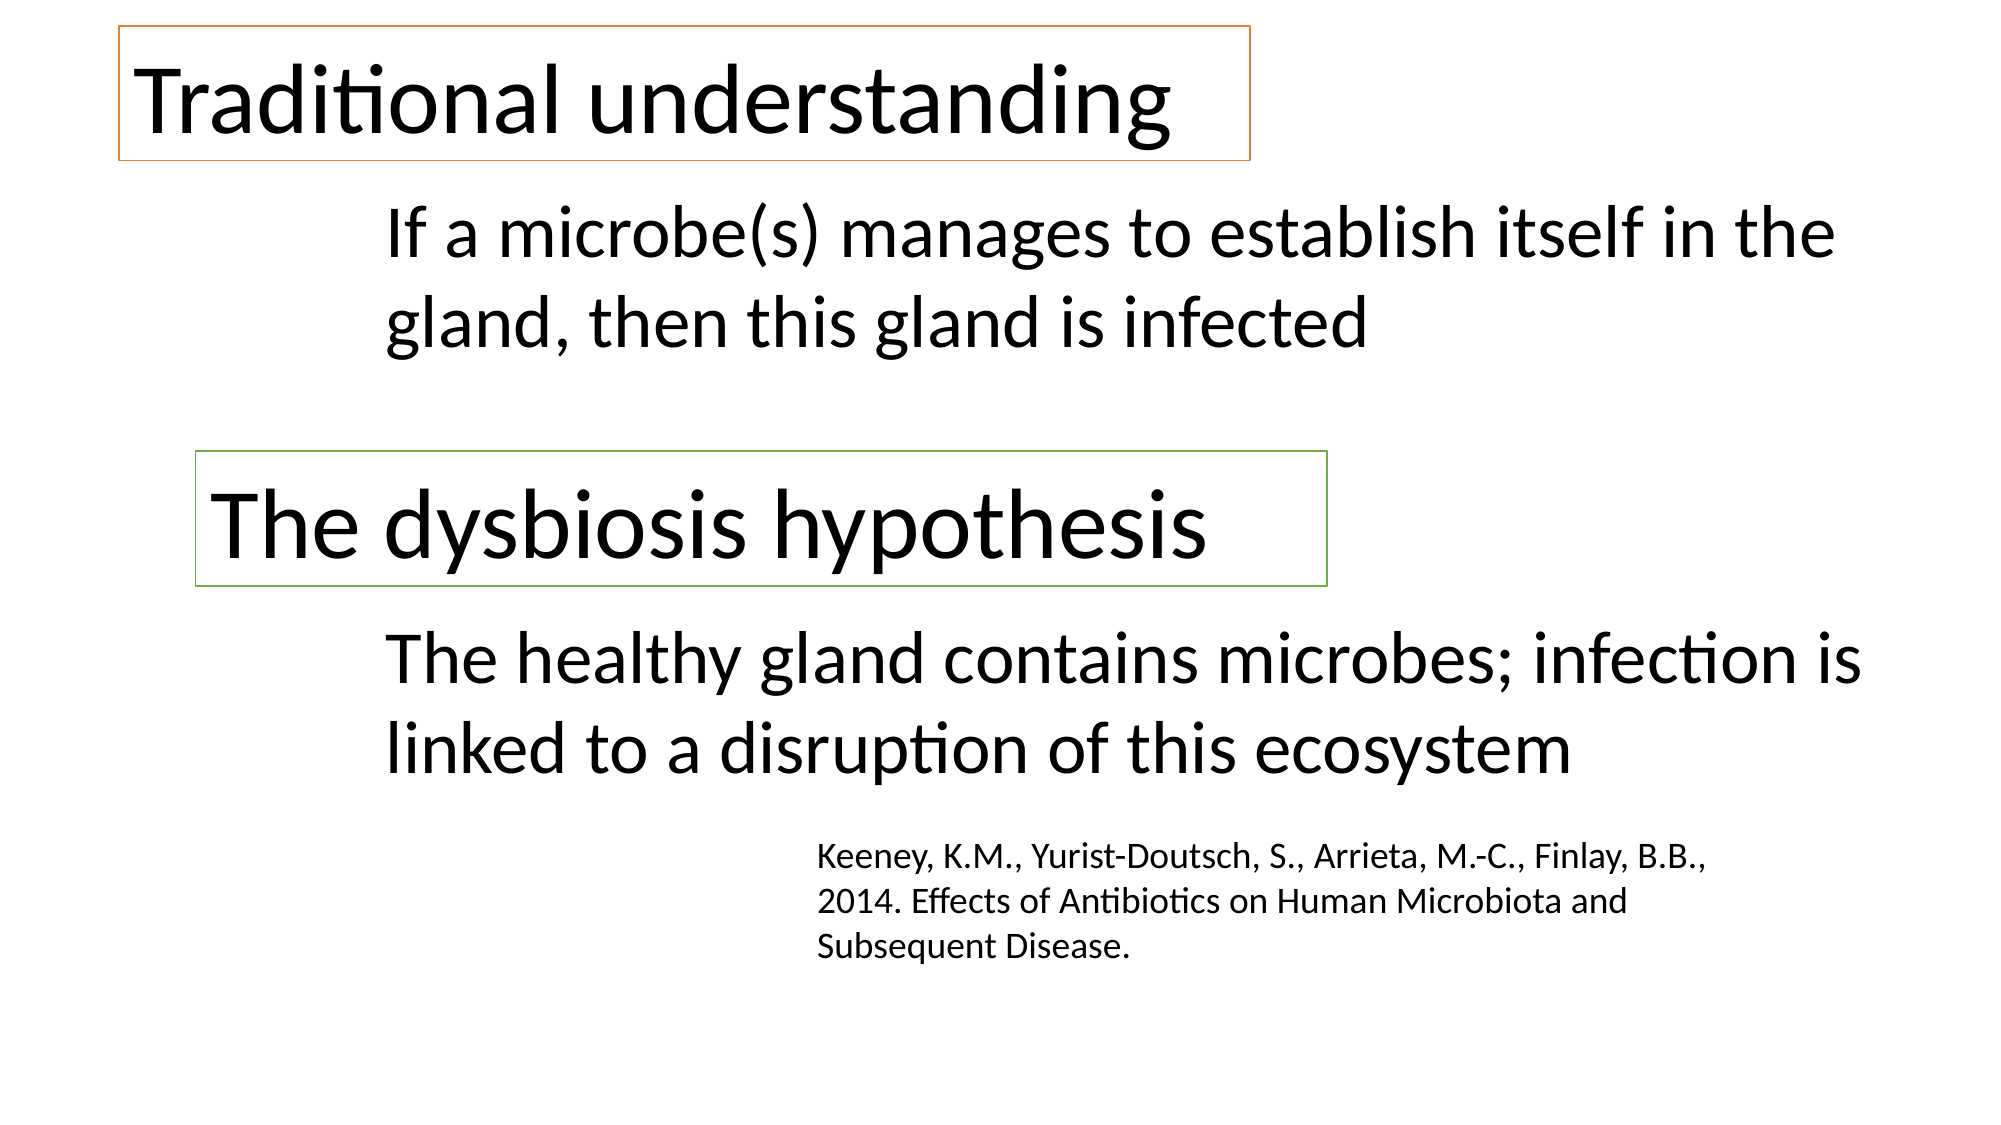

Traditional understanding
If a microbe(s) manages to establish itself in the gland, then this gland is infected
The dysbiosis hypothesis
The healthy gland contains microbes; infection is linked to a disruption of this ecosystem
Keeney, K.M., Yurist-Doutsch, S., Arrieta, M.-C., Finlay, B.B., 2014. Effects of Antibiotics on Human Microbiota and Subsequent Disease.